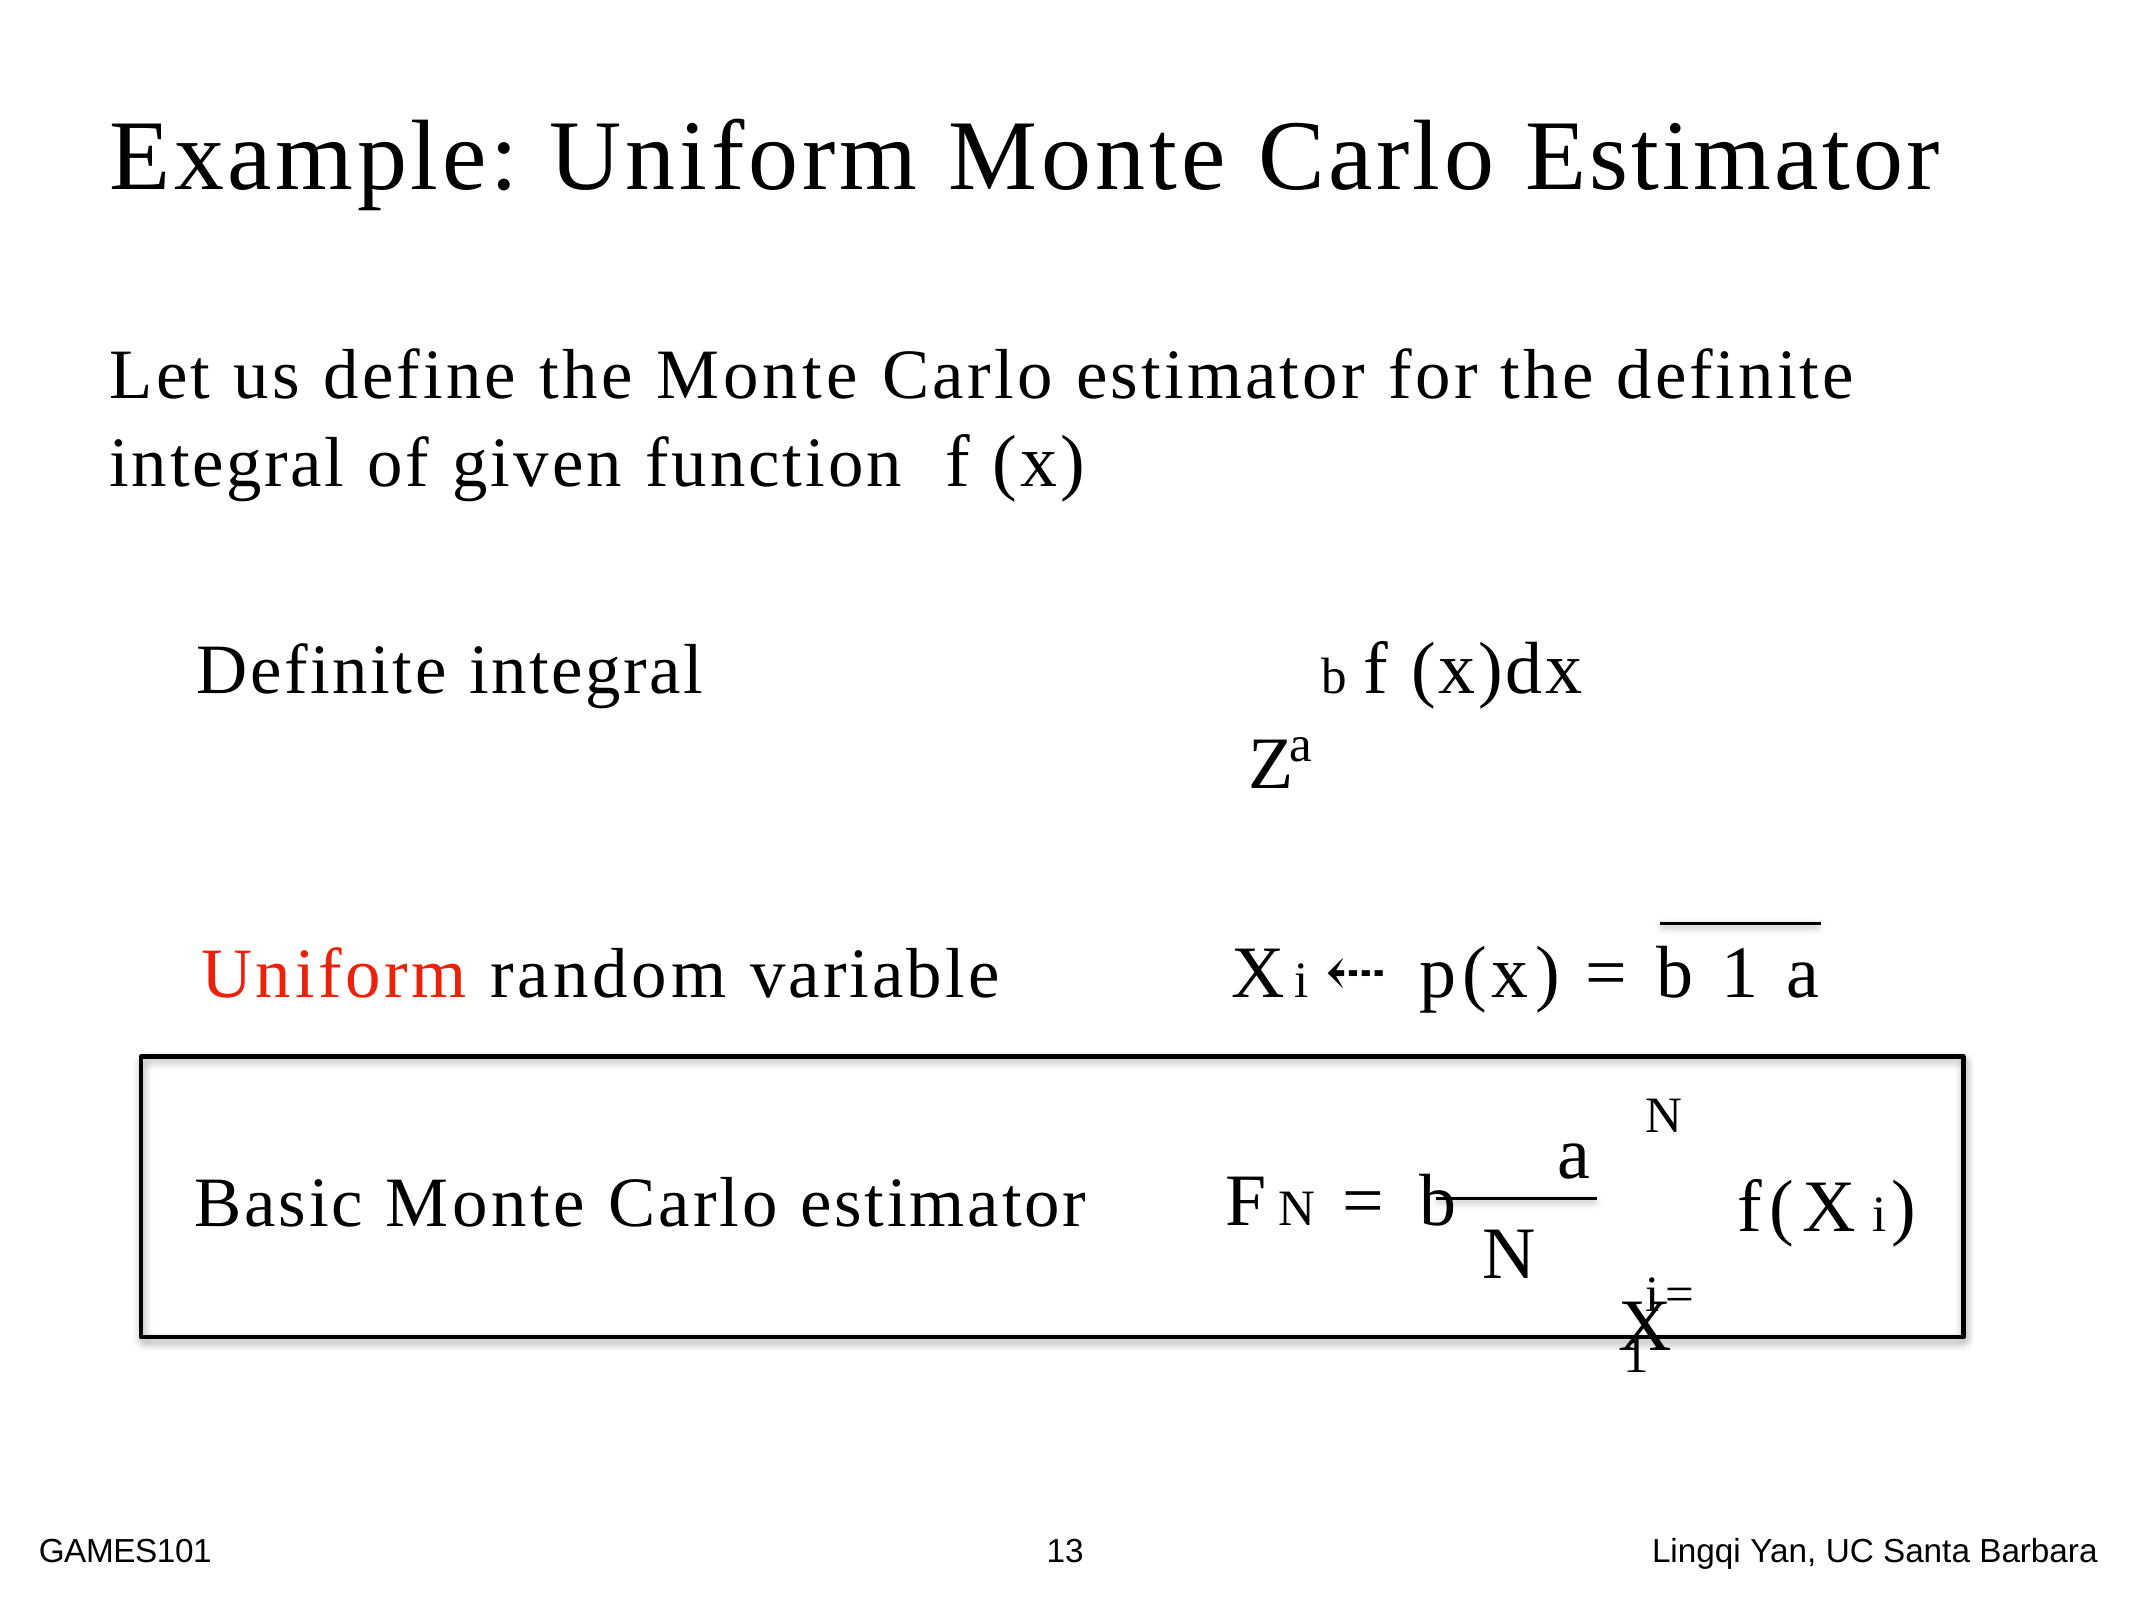

Example: Uniform Monte Carlo Estimator

Let us define the Monte Carlo estimator for the definite integral of given function  f (x)
Z
Definite integral	b f (x)dx
a
Uniform random variable	Xi ⇠ p(x) = b 1 a

N

i=1
X
a
FN = b
Basic Monte Carlo estimator
f(Xi)

N
GAMES101	13	Lingqi Yan, UC Santa Barbara